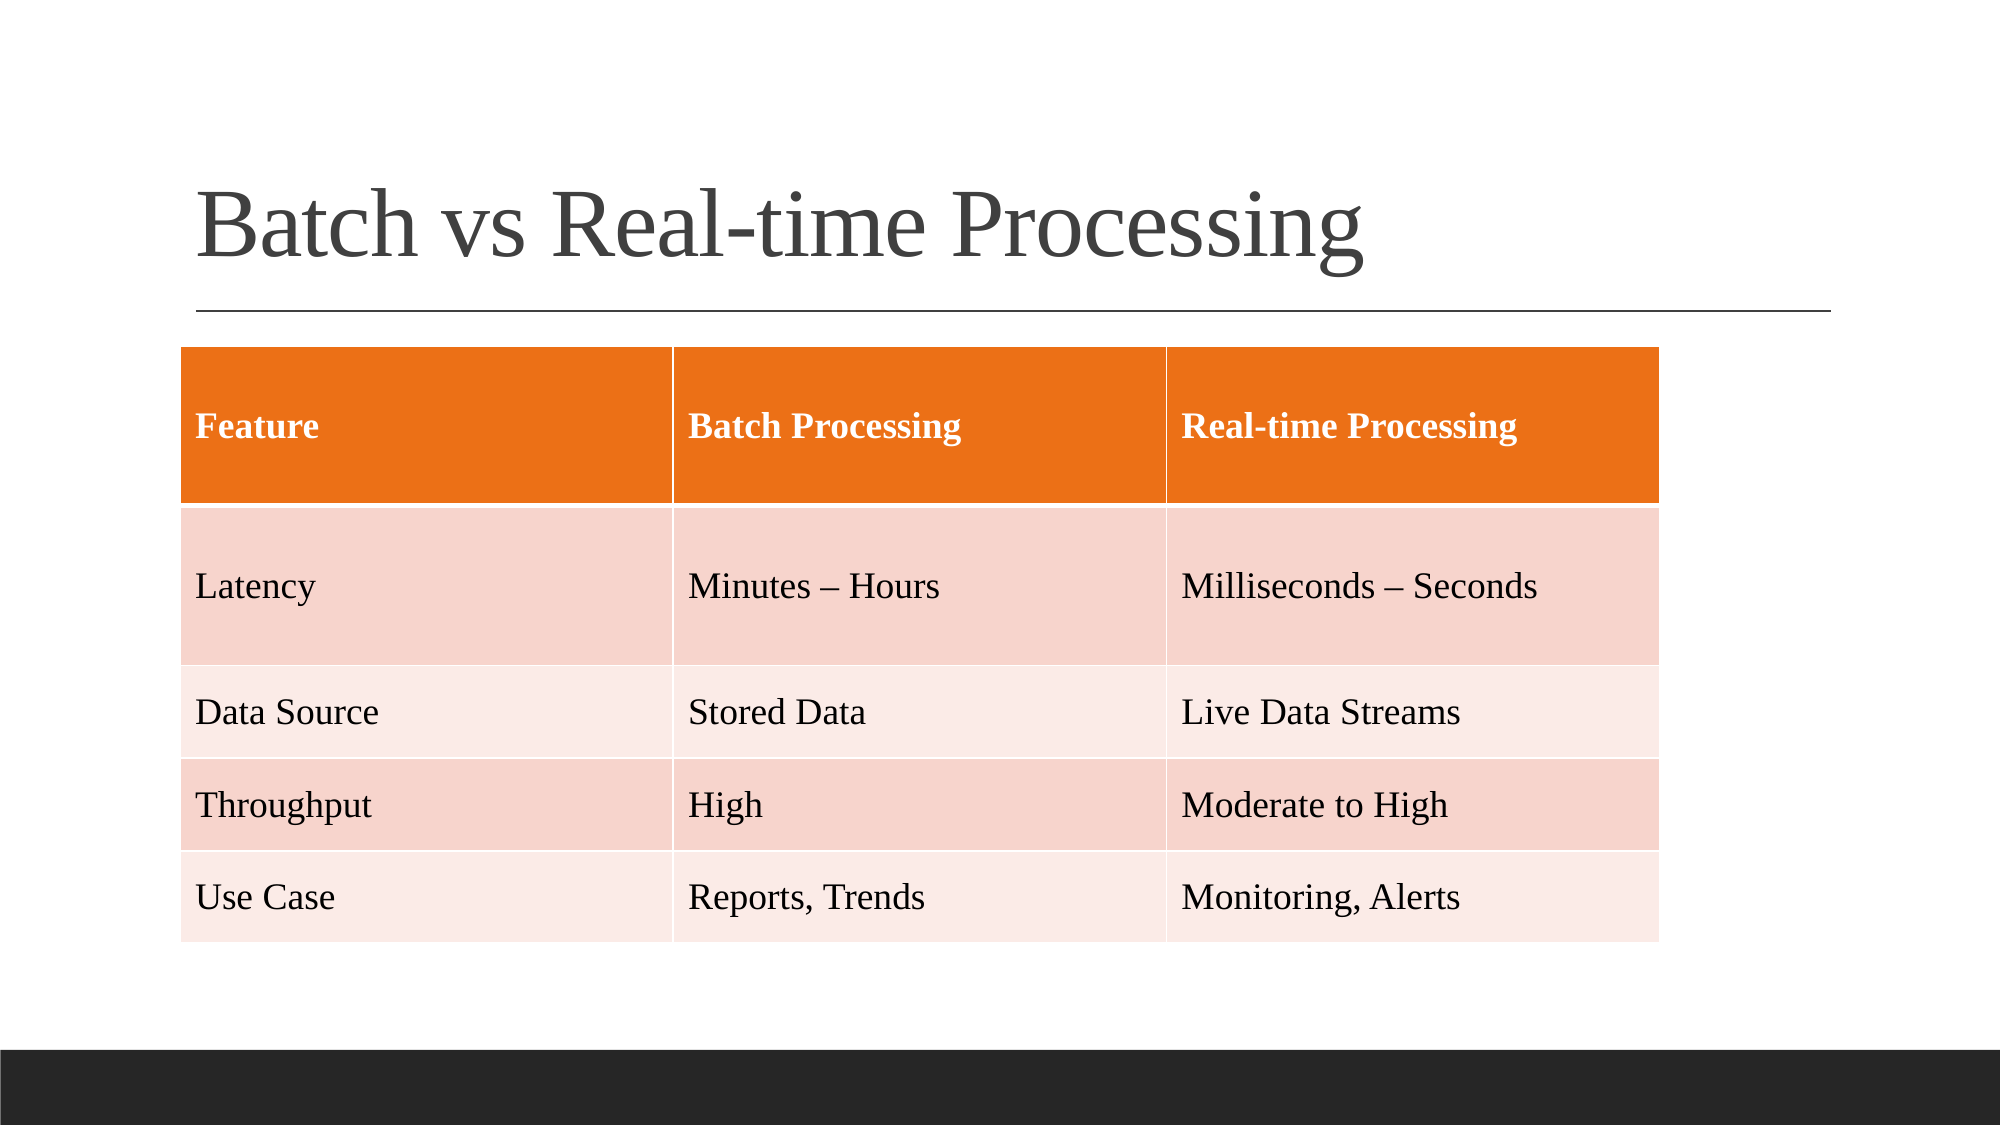

# Batch vs Real-time Processing
| Feature | Batch Processing | Real-time Processing |
| --- | --- | --- |
| Latency | Minutes – Hours | Milliseconds – Seconds |
| Data Source | Stored Data | Live Data Streams |
| Throughput | High | Moderate to High |
| Use Case | Reports, Trends | Monitoring, Alerts |